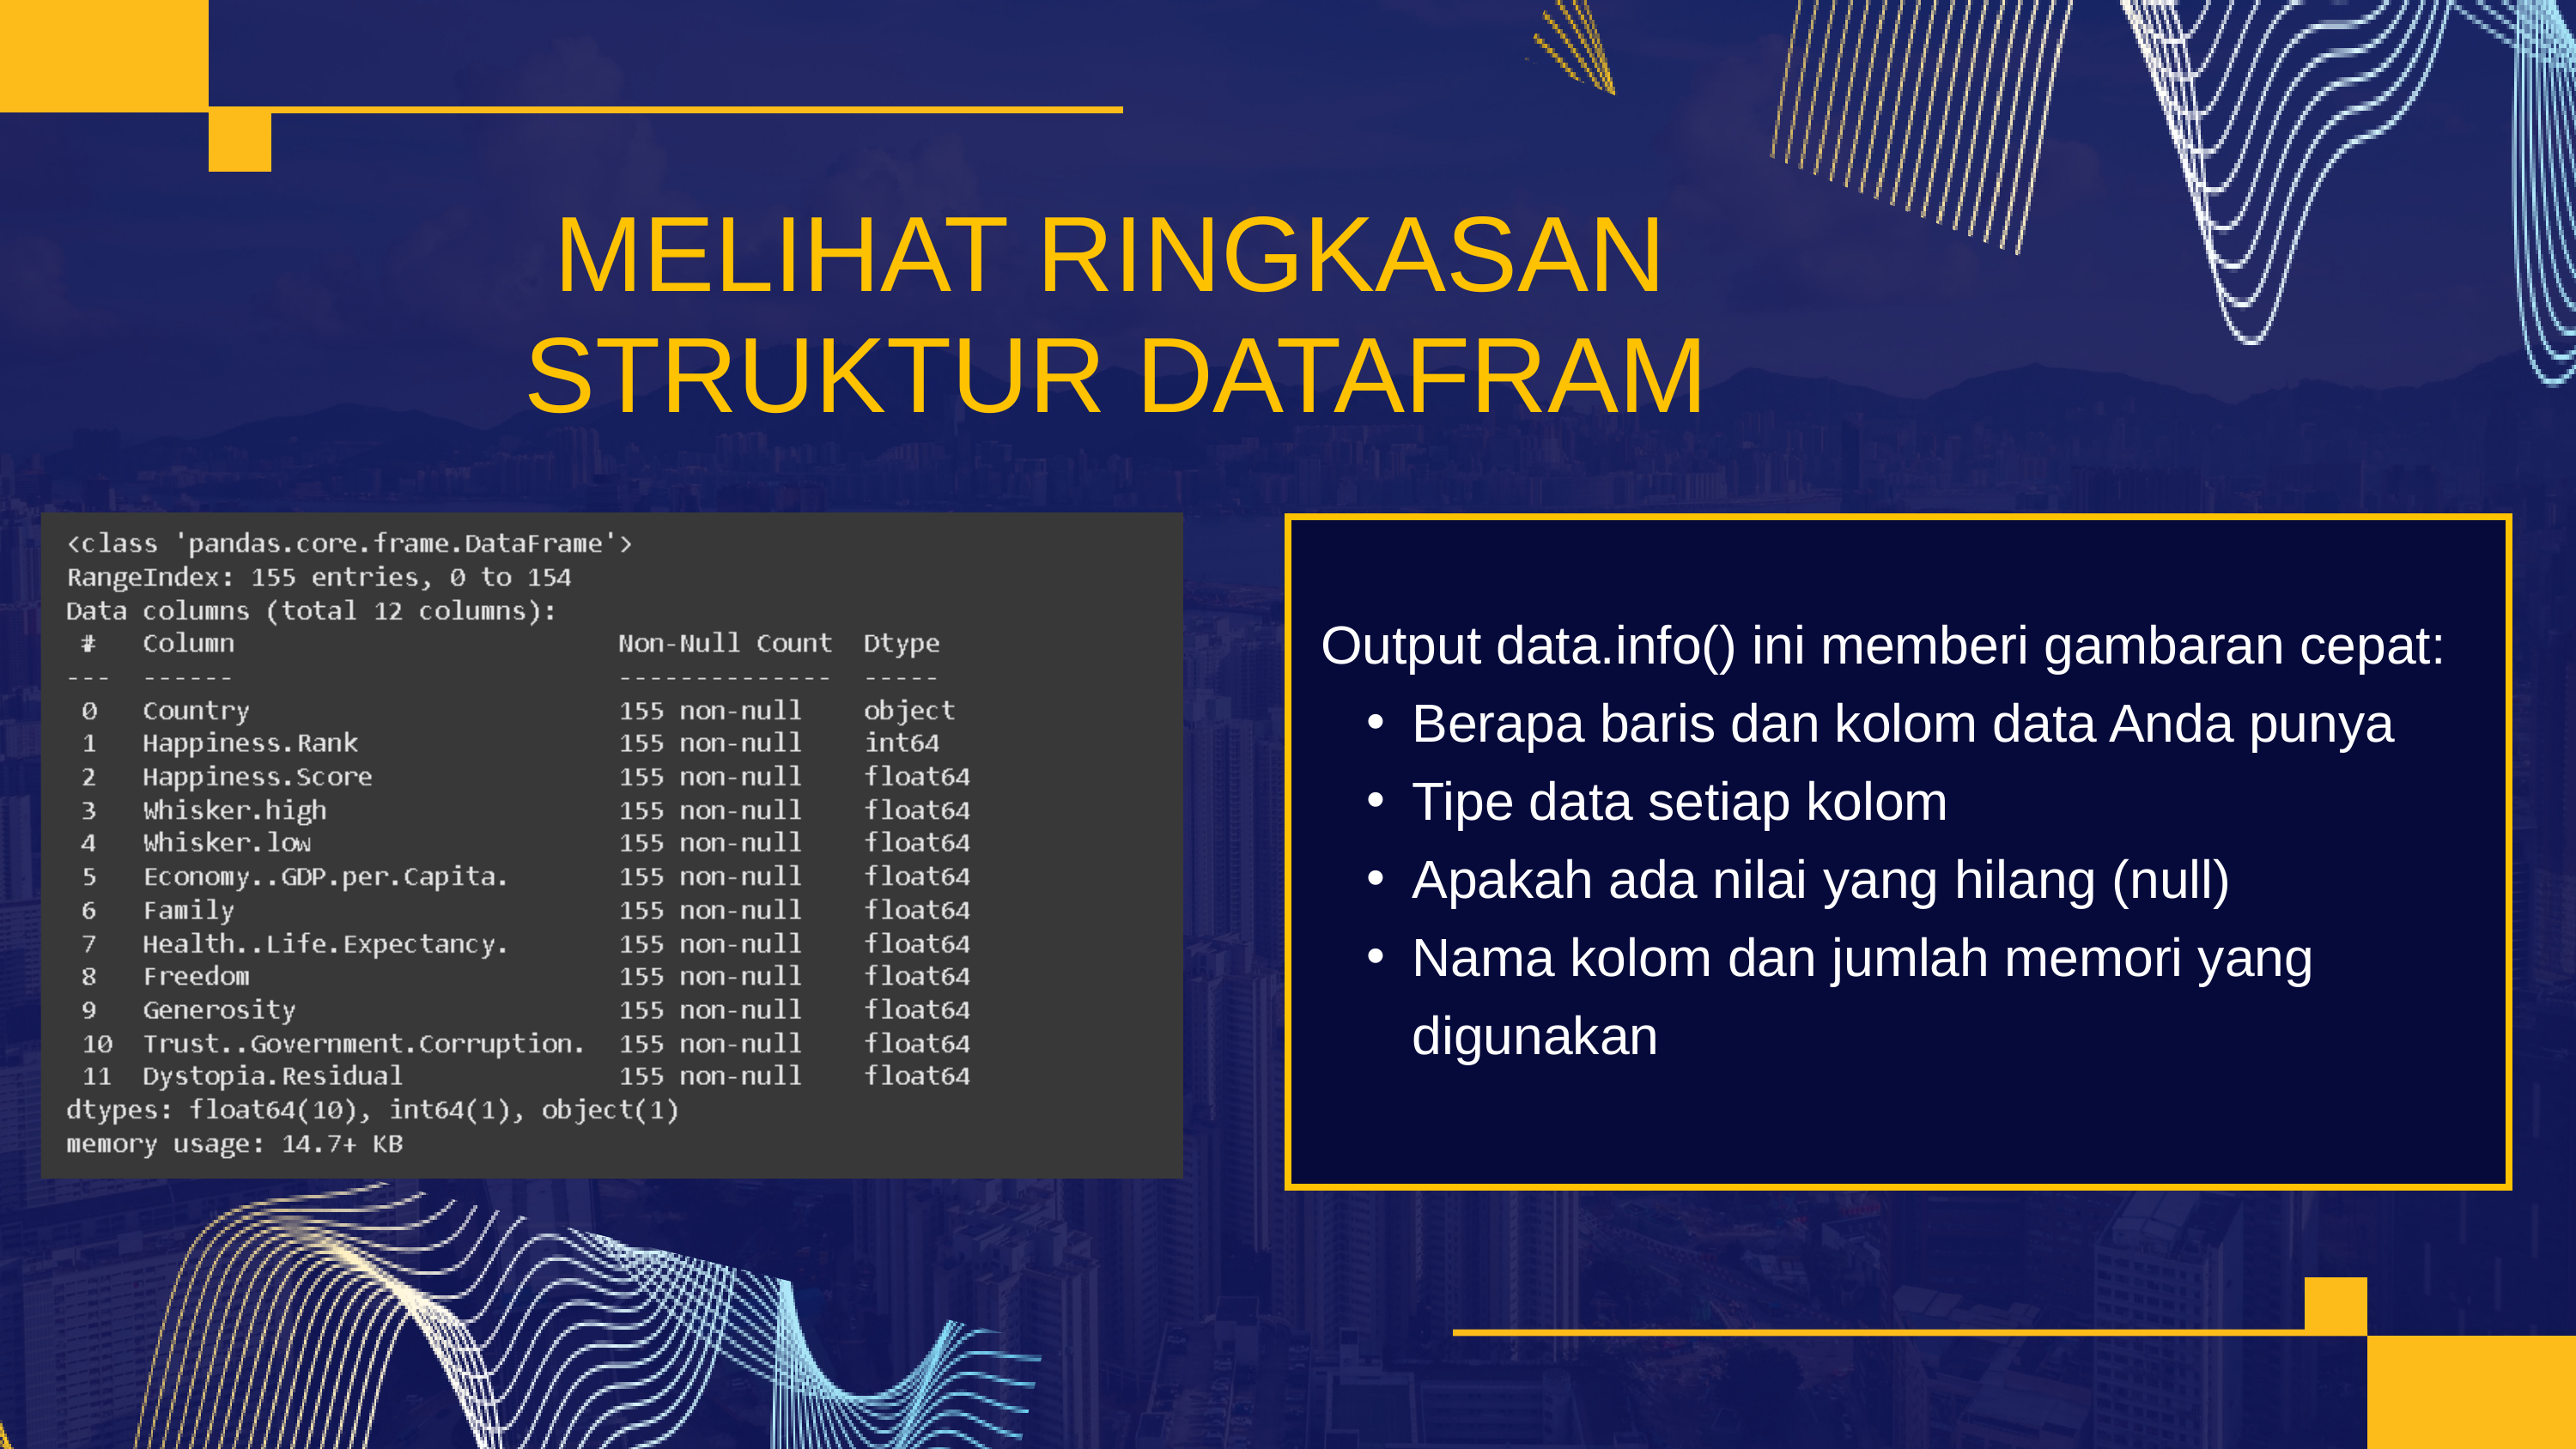

MELIHAT RINGKASAN STRUKTUR DATAFRAM

Output data.info() ini memberi gambaran cepat:
Berapa baris dan kolom data Anda punya
Tipe data setiap kolom
Apakah ada nilai yang hilang (null)
Nama kolom dan jumlah memori yang digunakan